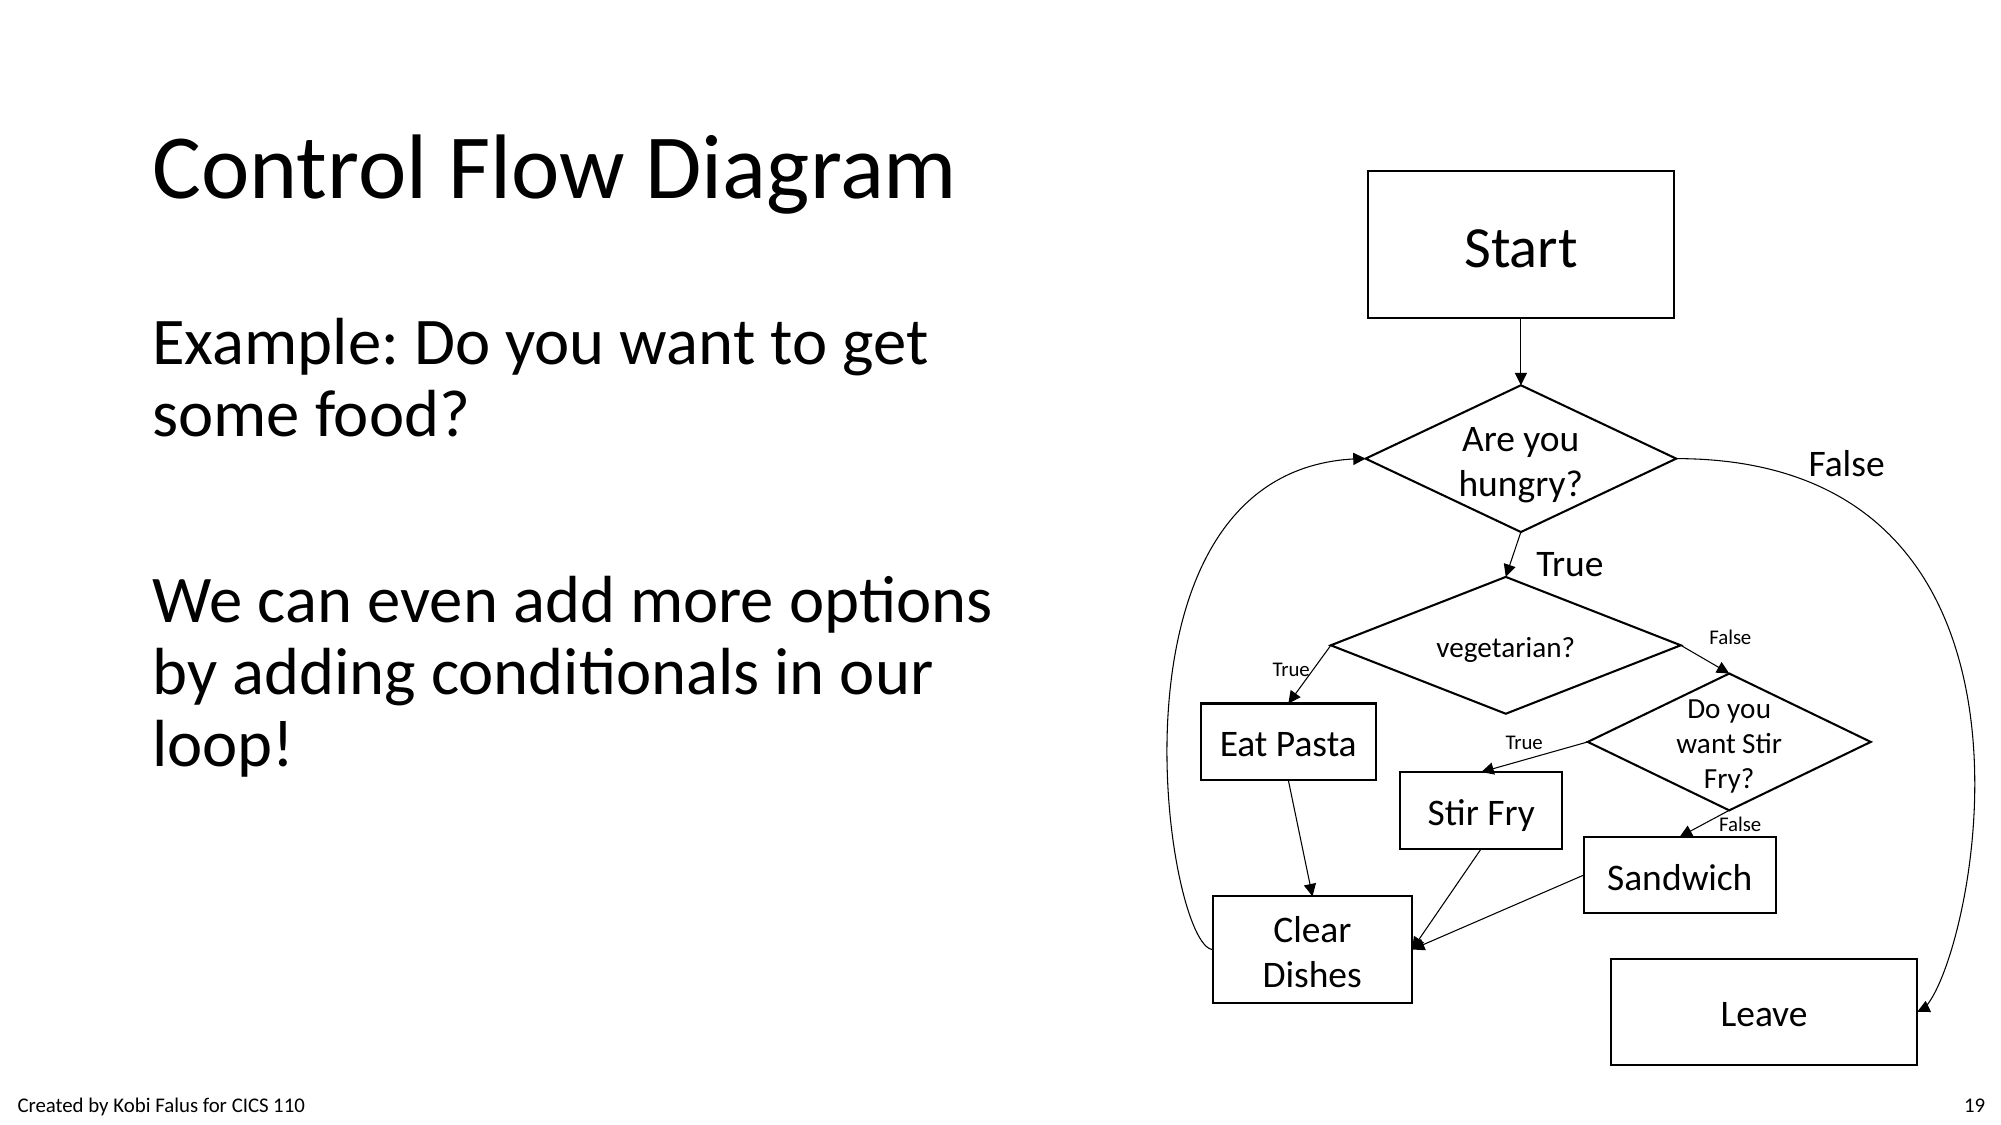

# Control Flow Diagram
Start
Example: Do you want to get some food?

We can even add more options by adding conditionals in our loop!
Are you hungry?
False
True
vegetarian?
False
True
Do you want Stir Fry?
Eat Pasta
True
Stir Fry
False
Sandwich
Clear Dishes
Leave